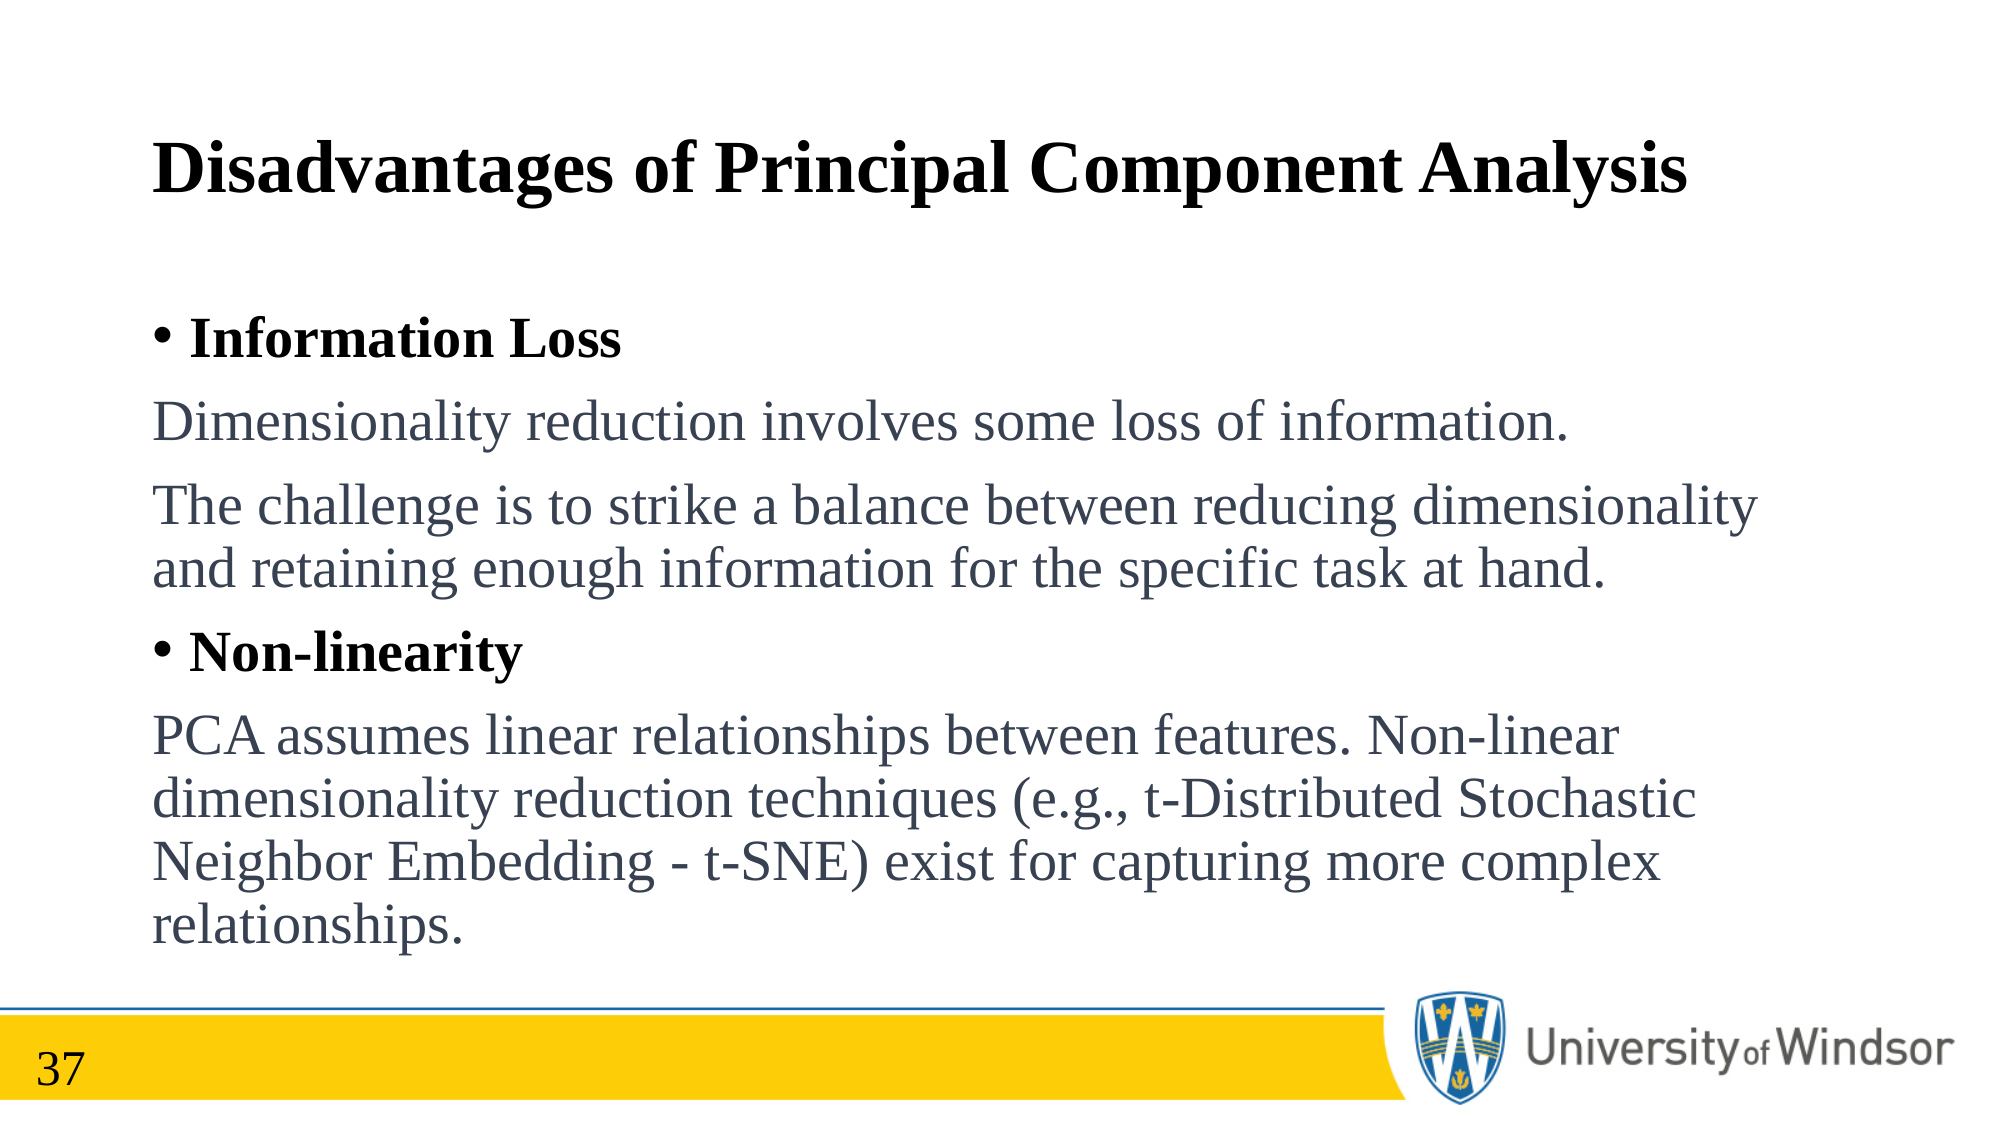

# Disadvantages of Principal Component Analysis
Information Loss
Dimensionality reduction involves some loss of information.
The challenge is to strike a balance between reducing dimensionality and retaining enough information for the specific task at hand.
Non-linearity
PCA assumes linear relationships between features. Non-linear dimensionality reduction techniques (e.g., t-Distributed Stochastic Neighbor Embedding - t-SNE) exist for capturing more complex relationships.

37